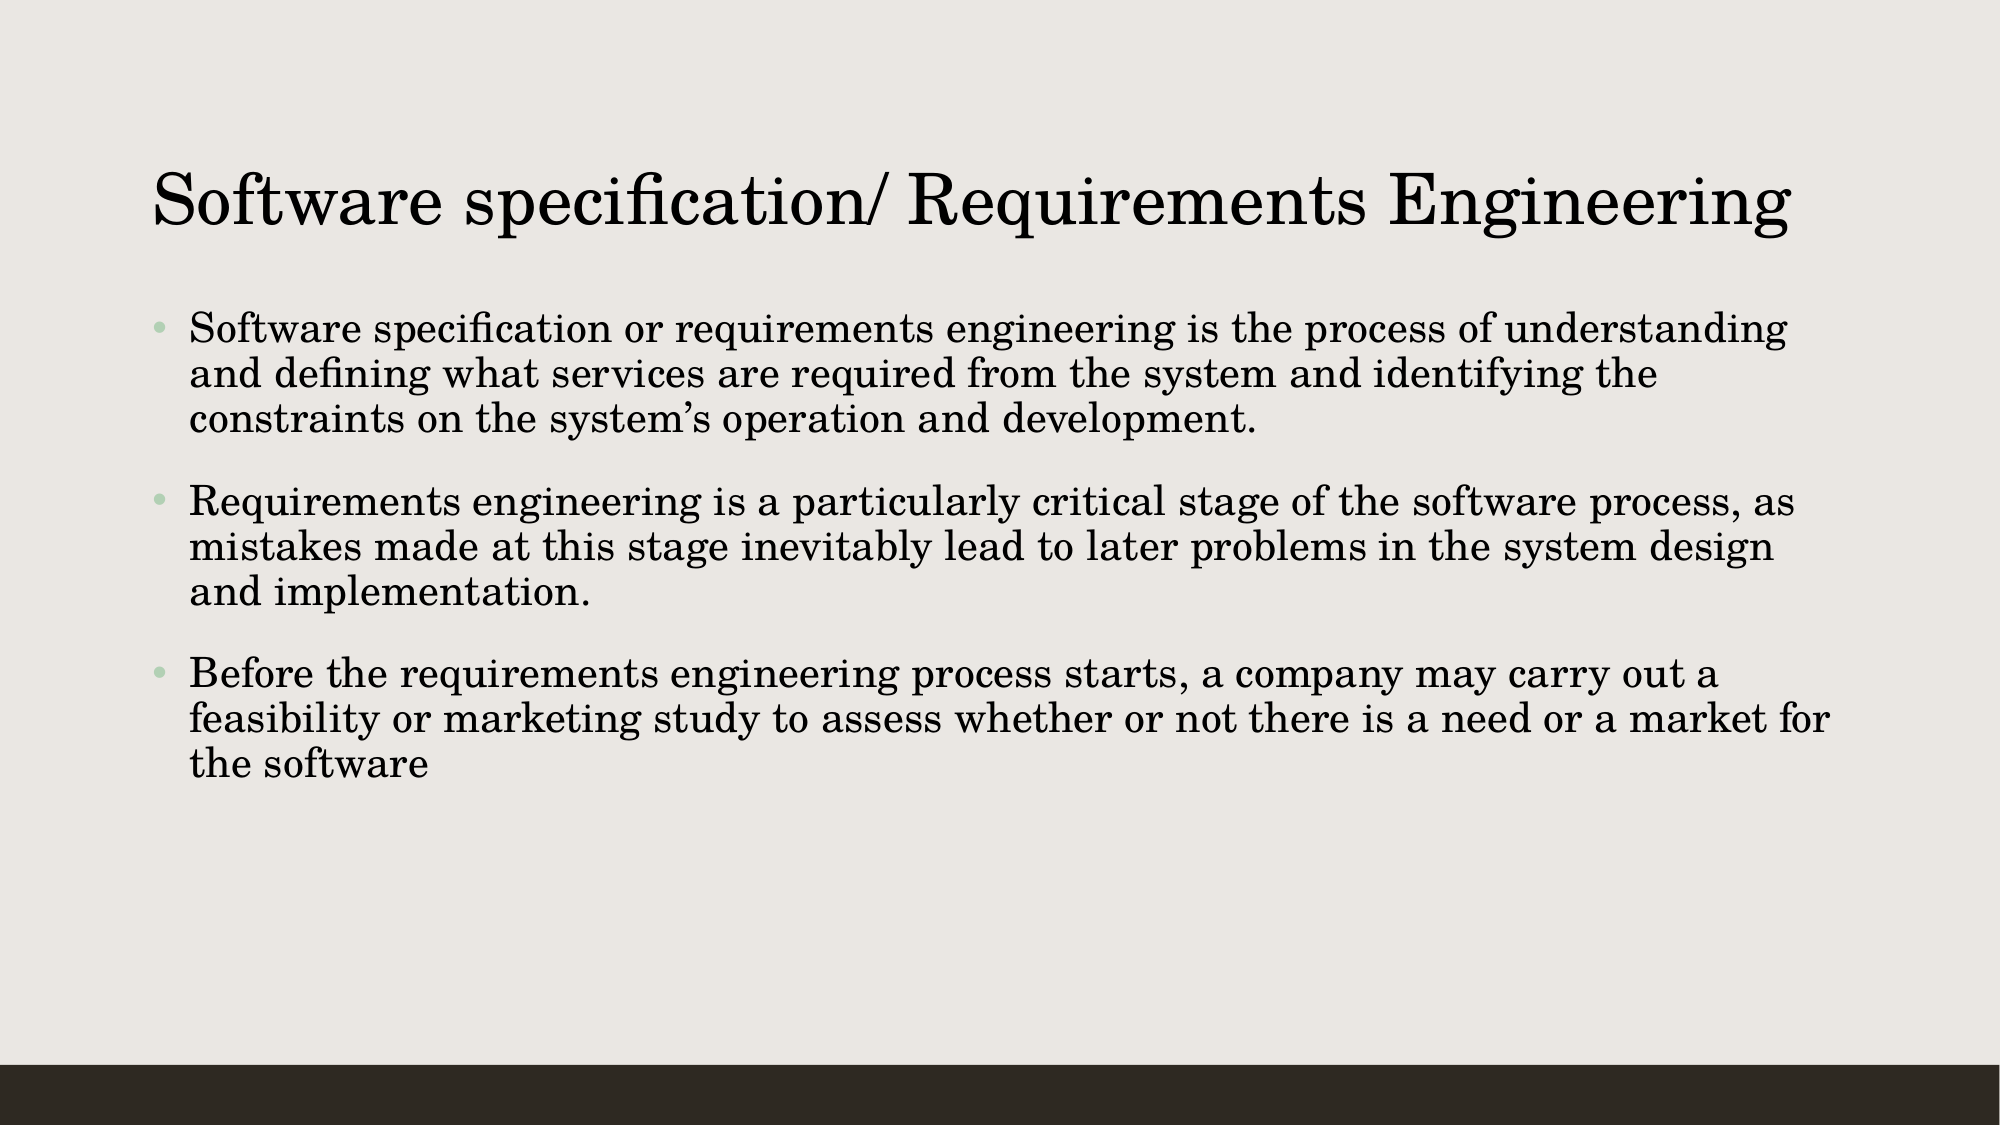

# Software specification/ Requirements Engineering
Software specification or requirements engineering is the process of understanding and defining what services are required from the system and identifying the constraints on the system’s operation and development.
Requirements engineering is a particularly critical stage of the software process, as mistakes made at this stage inevitably lead to later problems in the system design and implementation.
Before the requirements engineering process starts, a company may carry out a feasibility or marketing study to assess whether or not there is a need or a market for the software